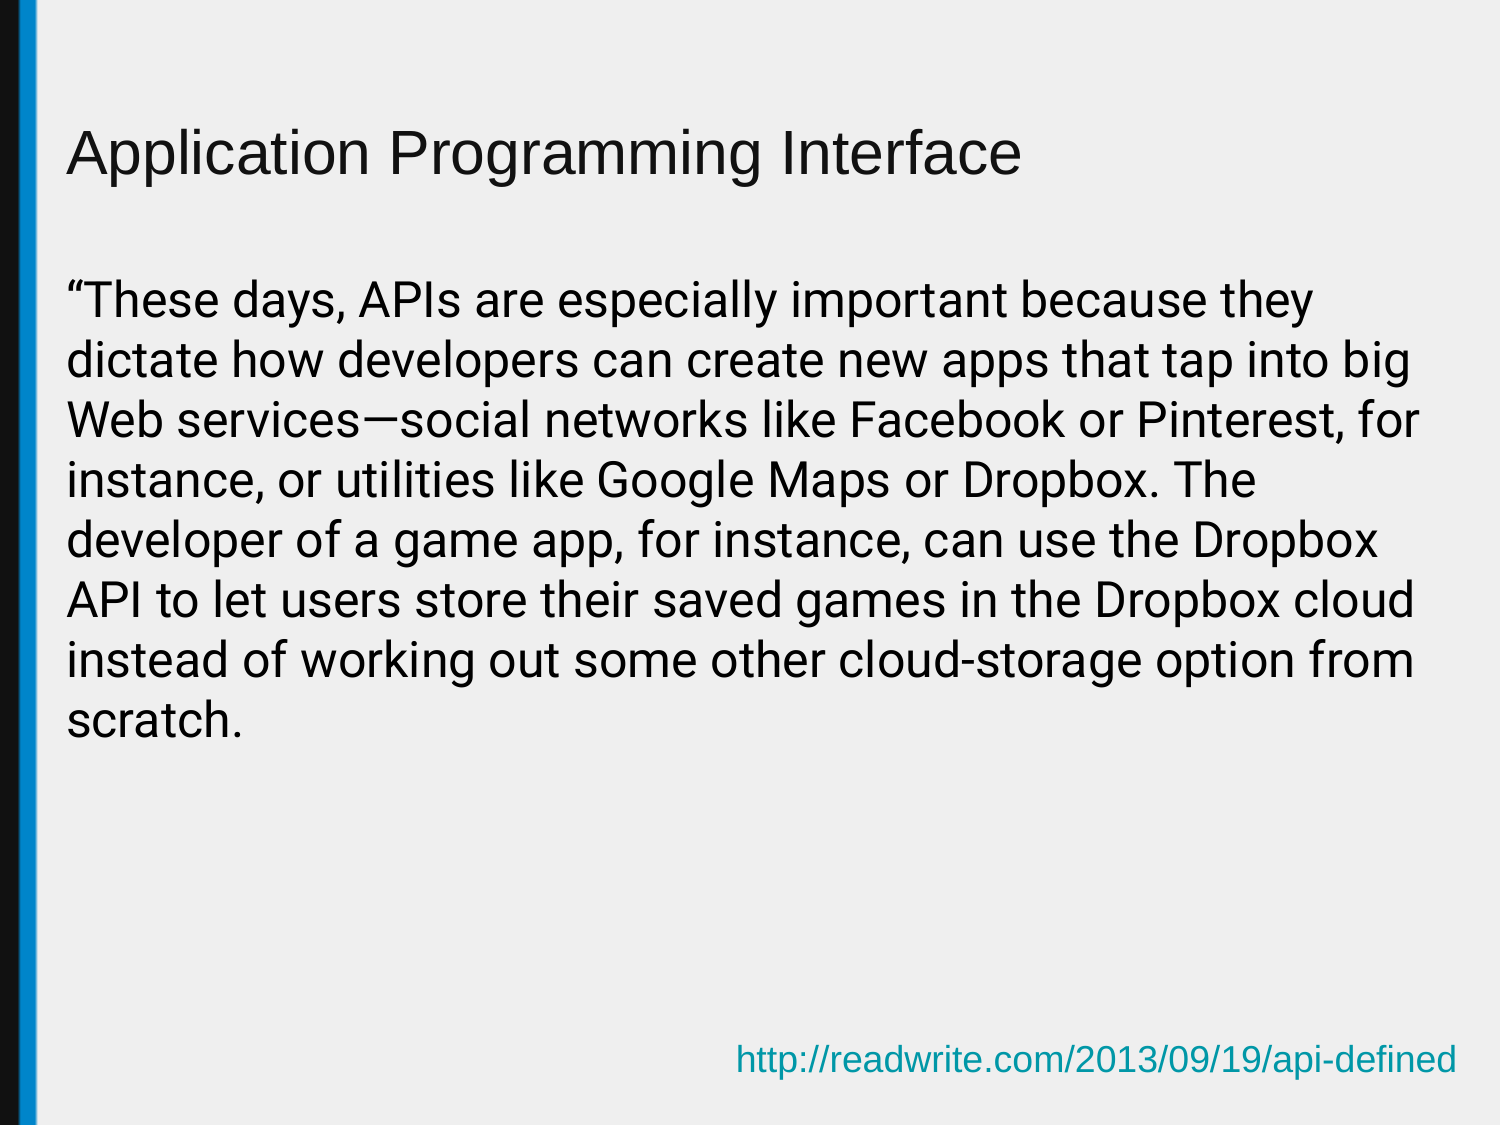

# Application Programming Interface
“These days, APIs are especially important because they dictate how developers can create new apps that tap into big Web services—social networks like Facebook or Pinterest, for instance, or utilities like Google Maps or Dropbox. The developer of a game app, for instance, can use the Dropbox API to let users store their saved games in the Dropbox cloud instead of working out some other cloud-storage option from scratch.

http://readwrite.com/2013/09/19/api-defined